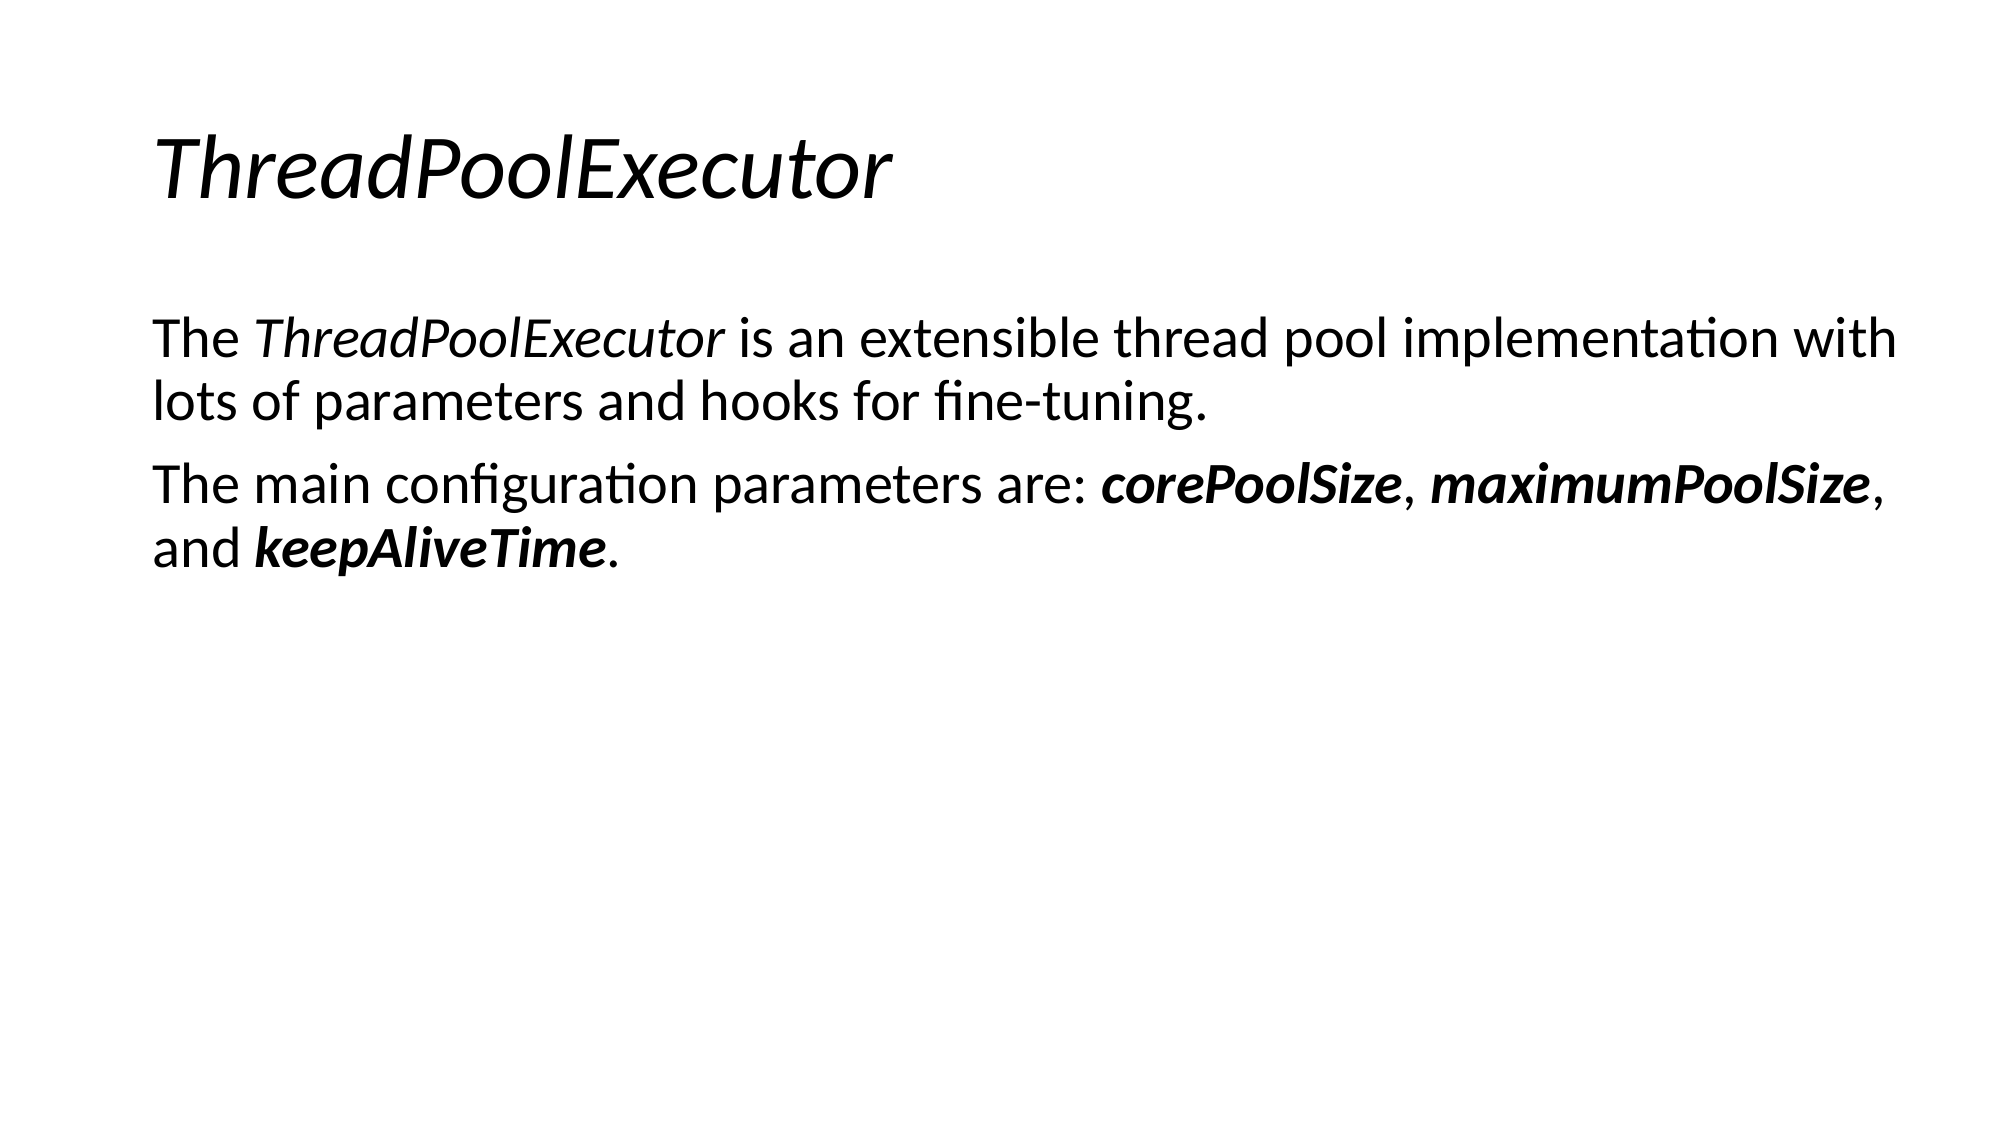

# ThreadPoolExecutor
The ThreadPoolExecutor is an extensible thread pool implementation with lots of parameters and hooks for fine-tuning.
The main configuration parameters are: corePoolSize, maximumPoolSize, and keepAliveTime.